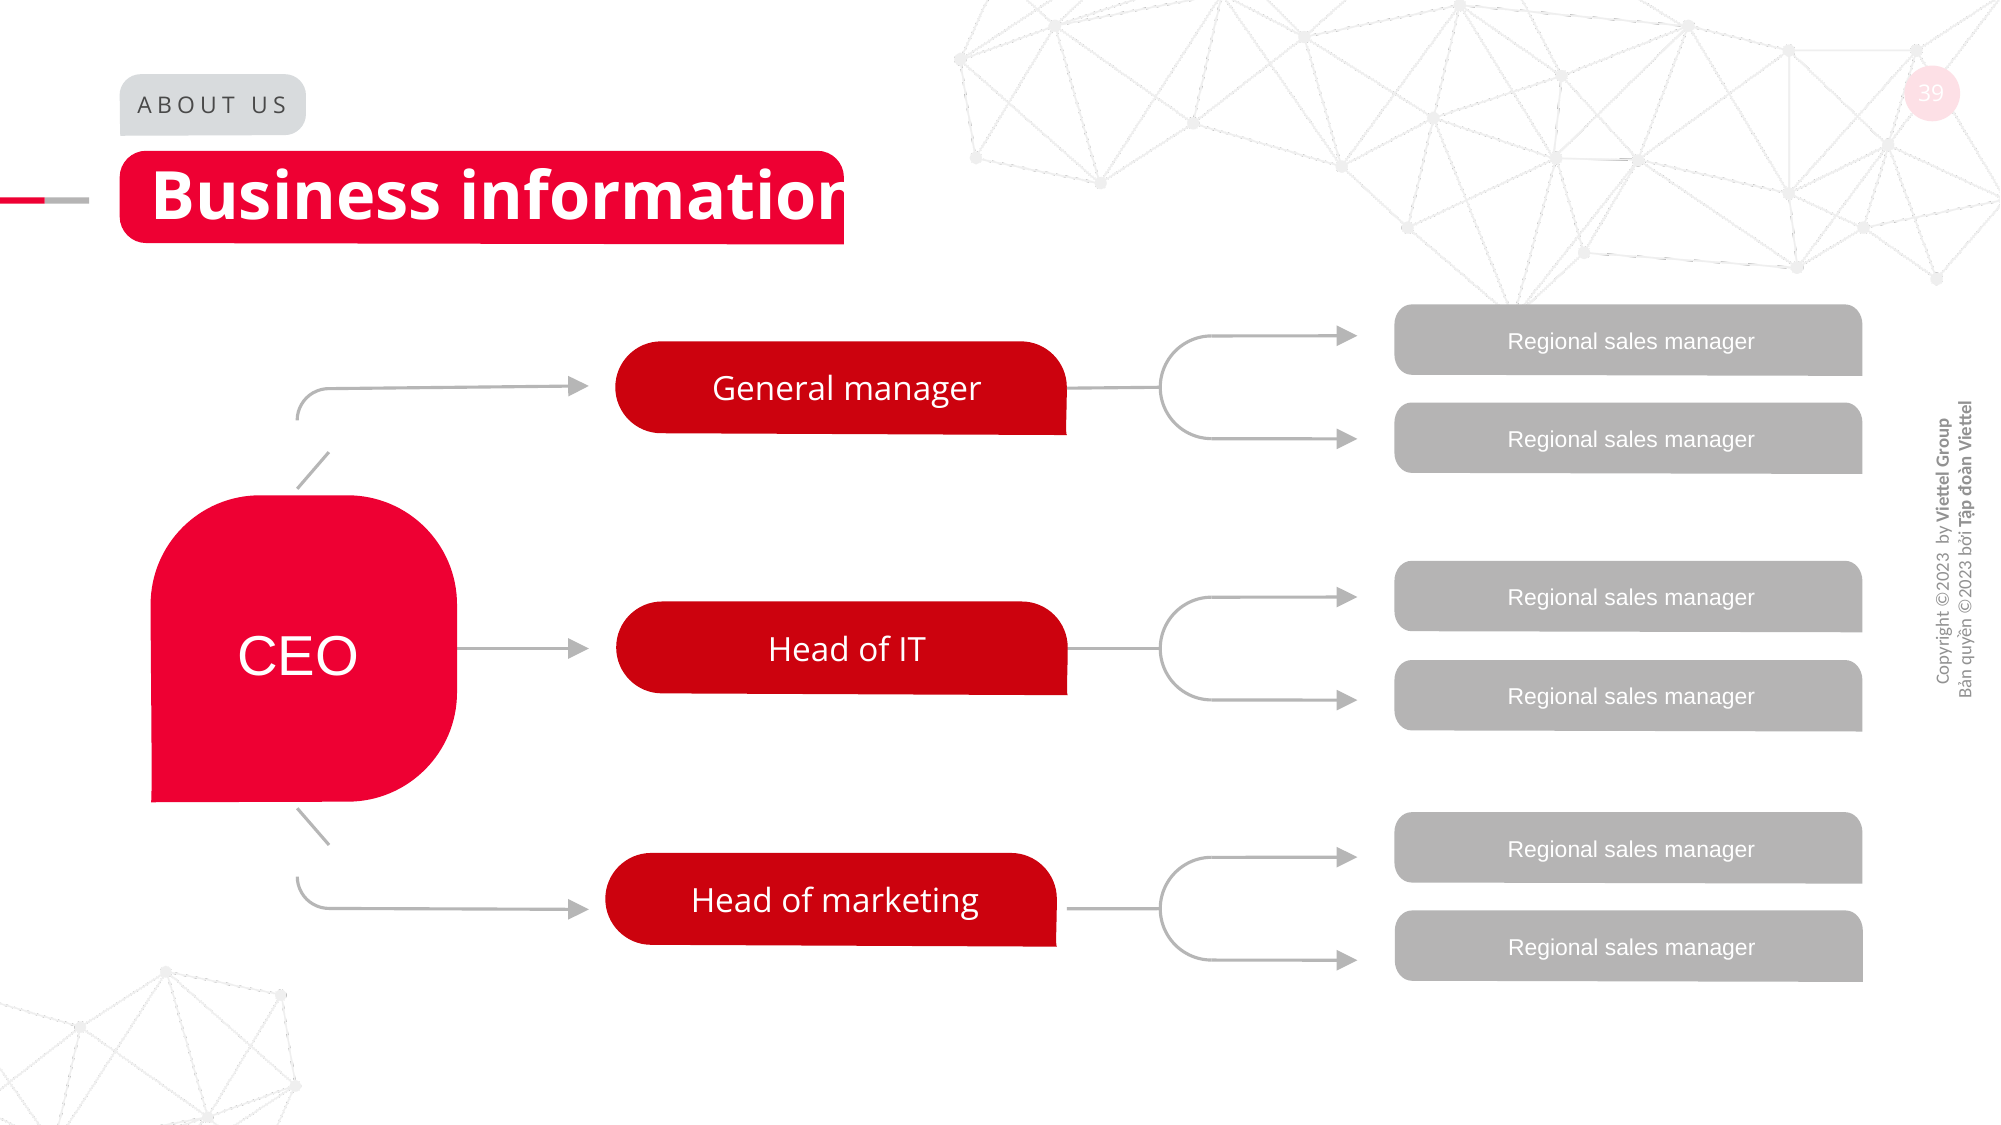

About us
# Business information

Regional sales manager

General manager

Regional sales manager

Regional sales manager

CEO
Head of IT

Regional sales manager

Regional sales manager

Head of marketing

Regional sales manager